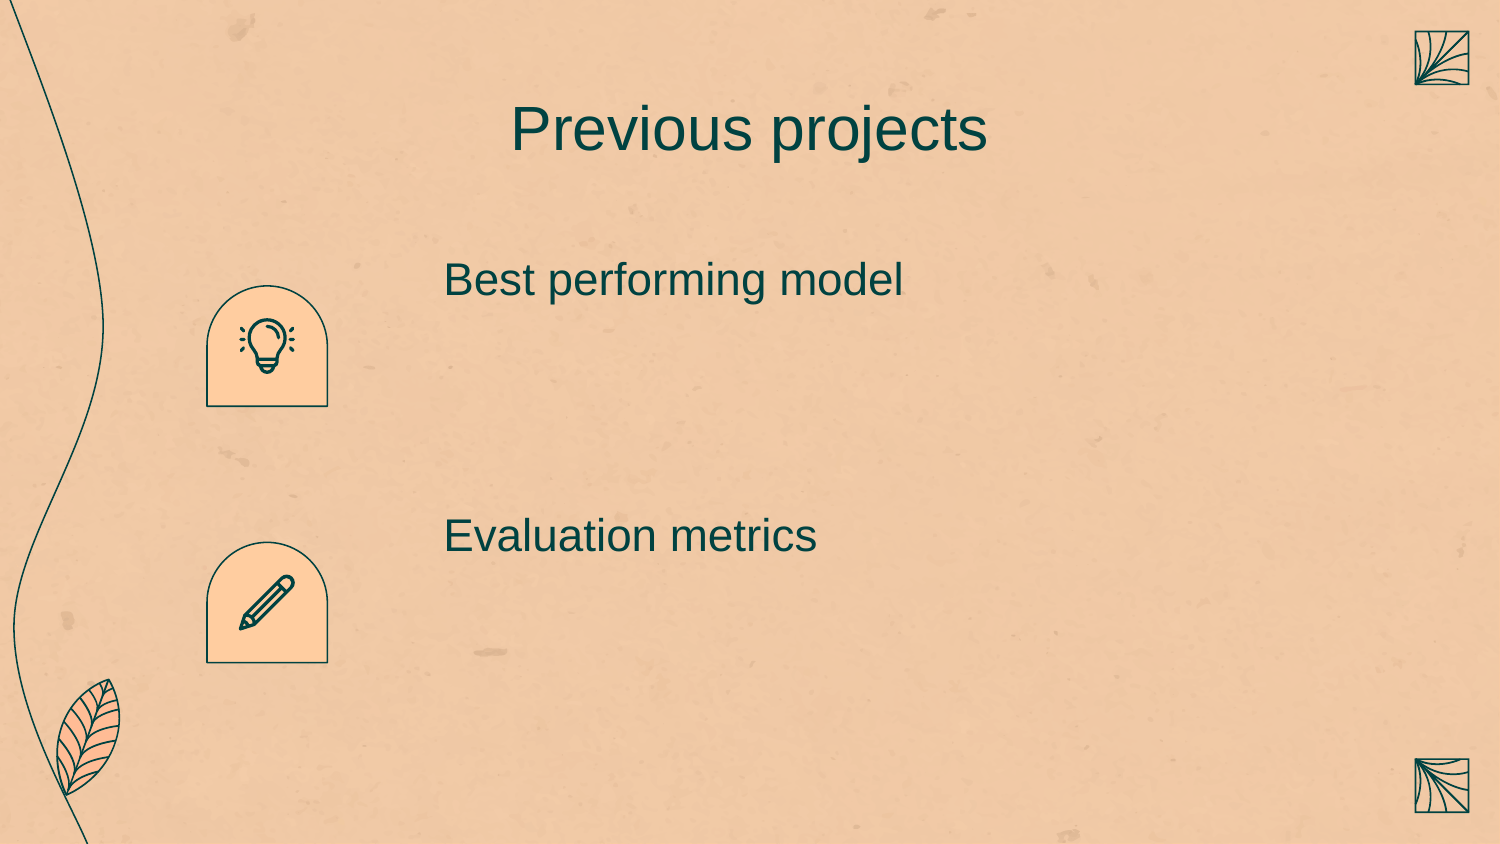

# Previous projects
Best performing model

Evaluation metrics